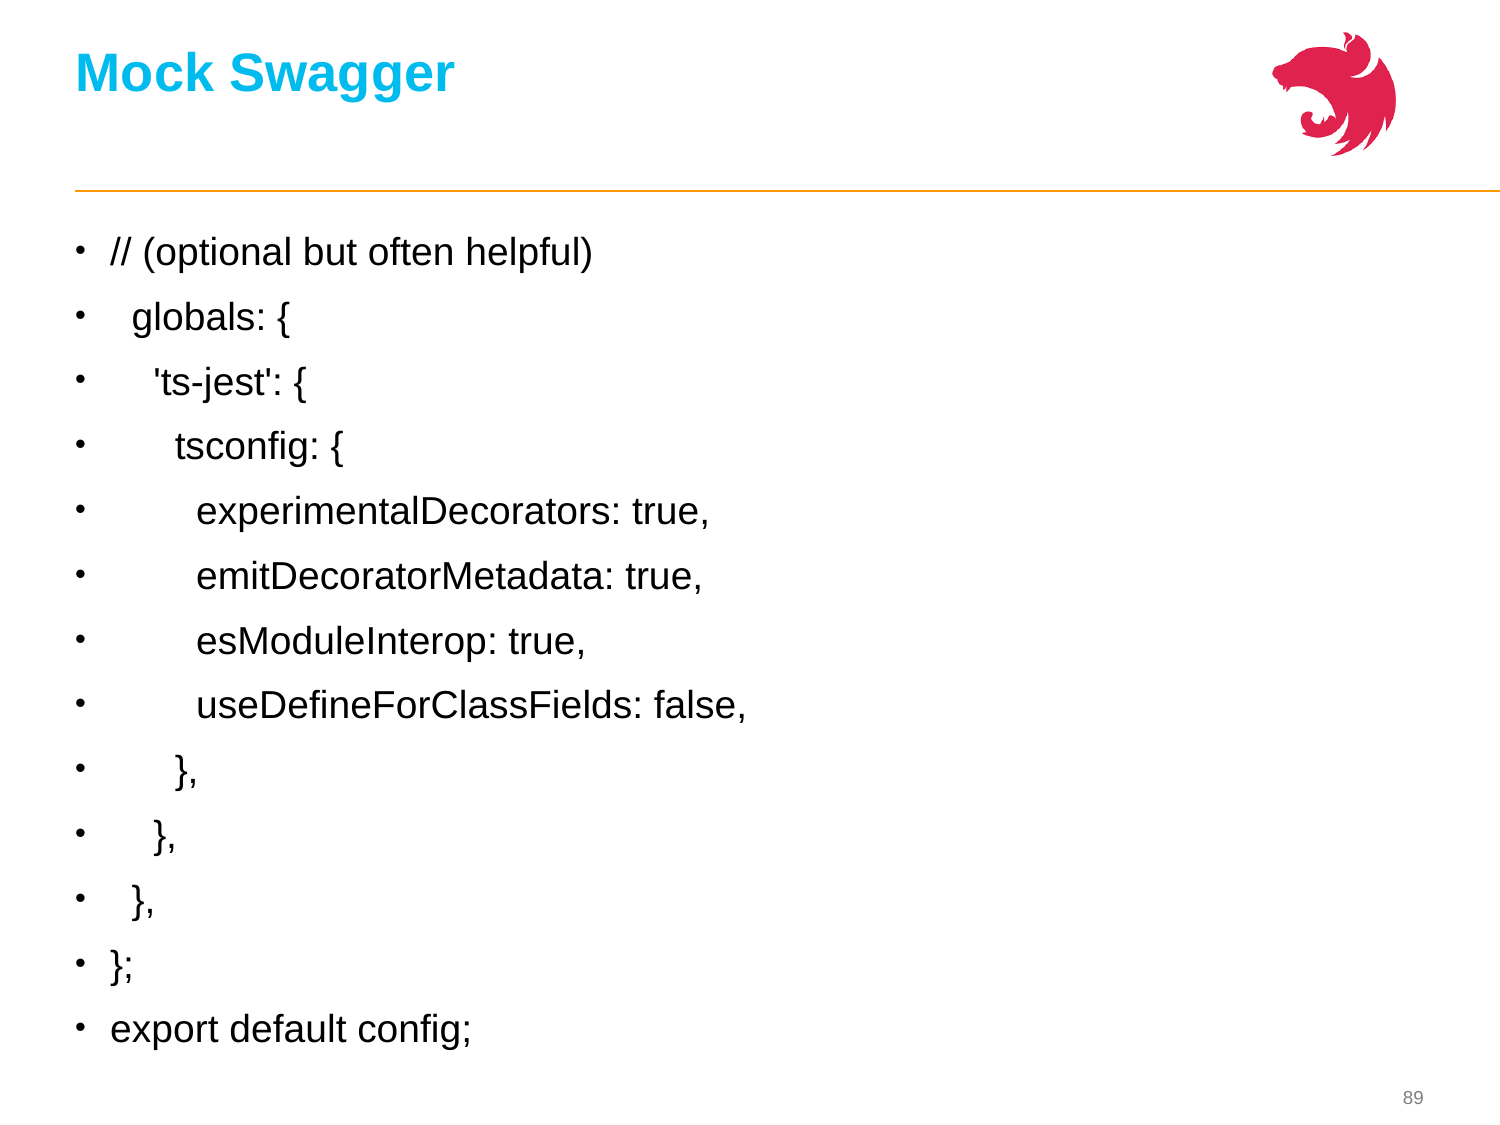

# Mock Swagger
// (optional but often helpful)
  globals: {
    'ts-jest': {
      tsconfig: {
        experimentalDecorators: true,
        emitDecoratorMetadata: true,
        esModuleInterop: true,
        useDefineForClassFields: false,
      },
    },
  },
};
export default config;